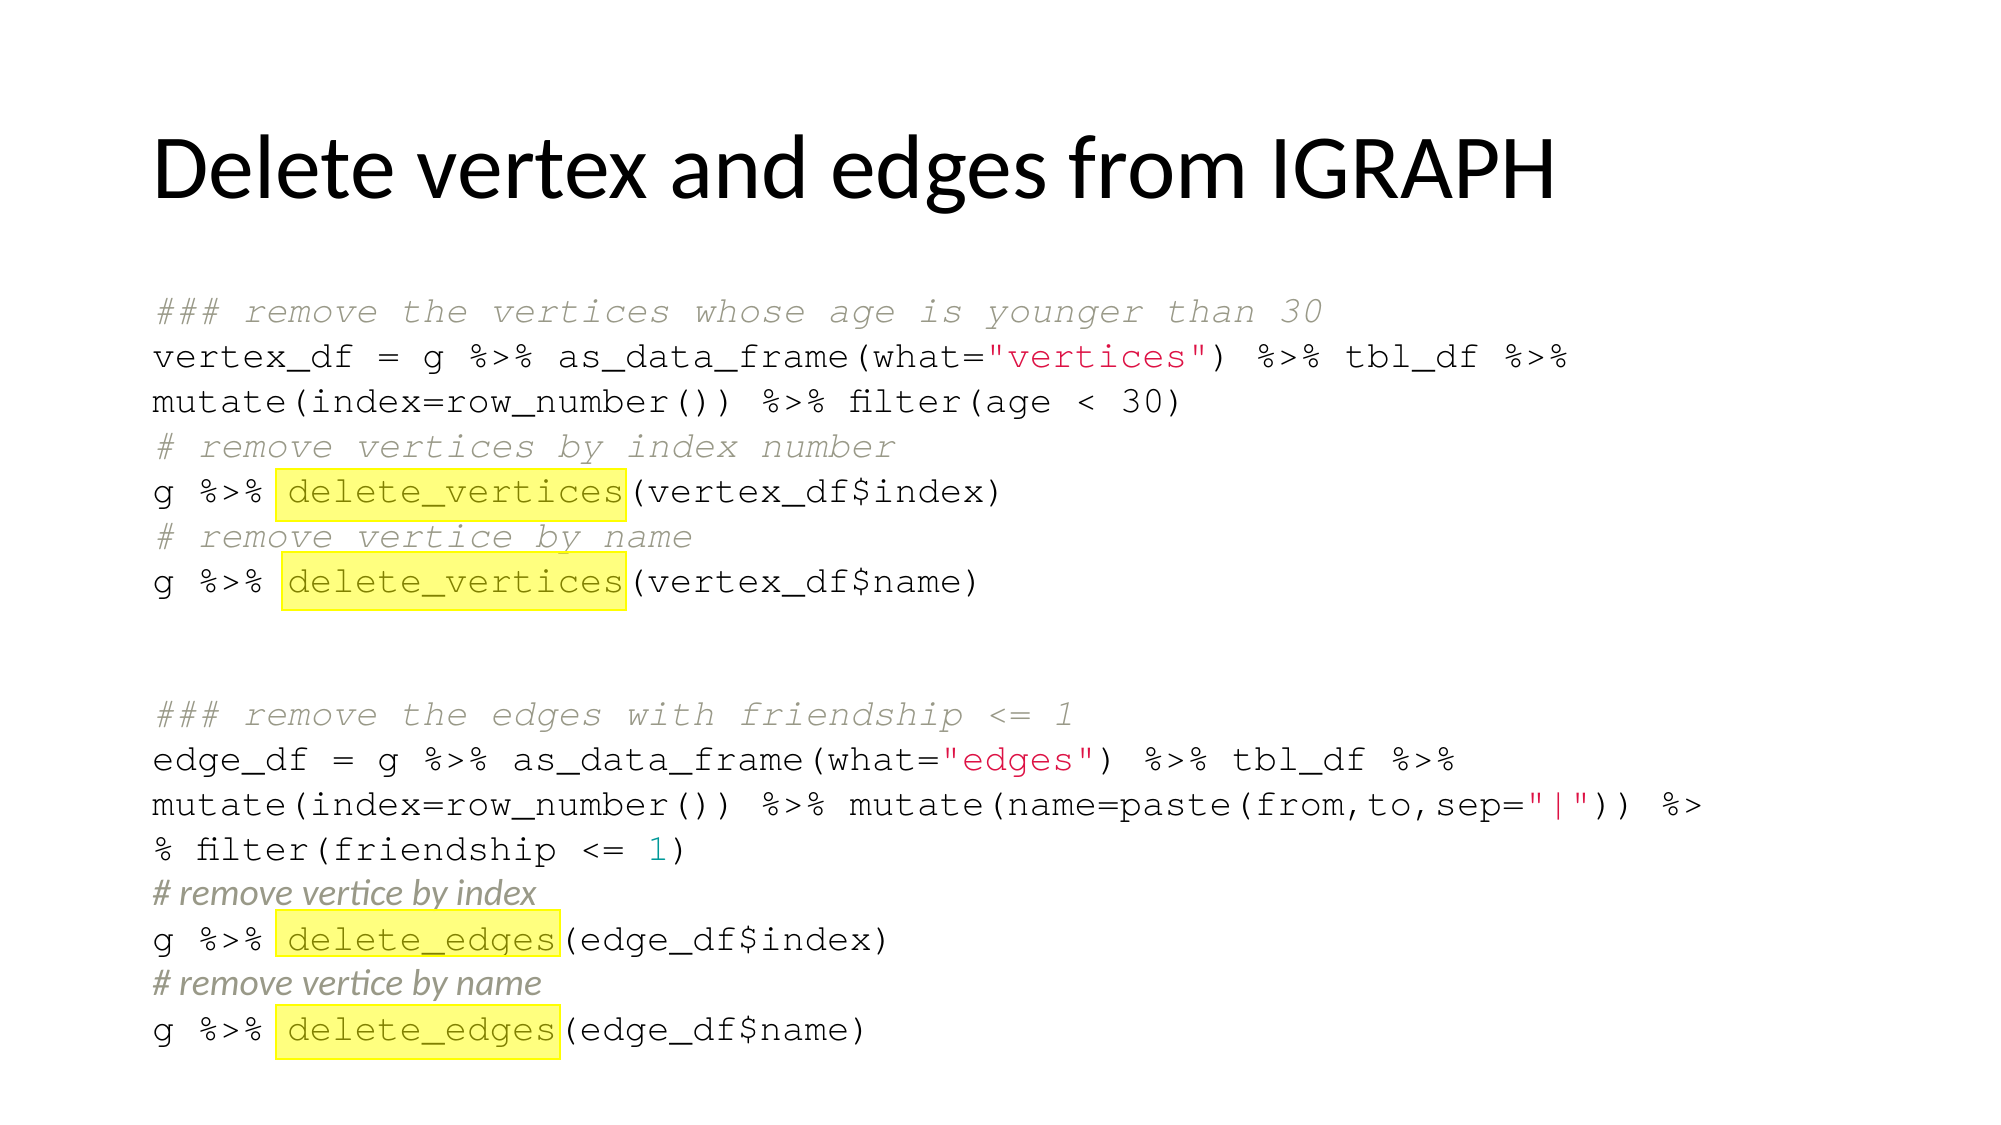

# Delete vertex and edges from IGRAPH
### remove the vertices whose age is younger than 30
vertex_df = g %>% as_data_frame(what="vertices") %>% tbl_df %>% mutate(index=row_number()) %>% filter(age < 30)
# remove vertices by index number
g %>% delete_vertices(vertex_df$index)
# remove vertice by name
g %>% delete_vertices(vertex_df$name)

### remove the edges with friendship <= 1
edge_df = g %>% as_data_frame(what="edges") %>% tbl_df %>% mutate(index=row_number()) %>% mutate(name=paste(from,to,sep="|")) %>% filter(friendship <= 1)
# remove vertice by index
g %>% delete_edges(edge_df$index)
# remove vertice by name
g %>% delete_edges(edge_df$name)